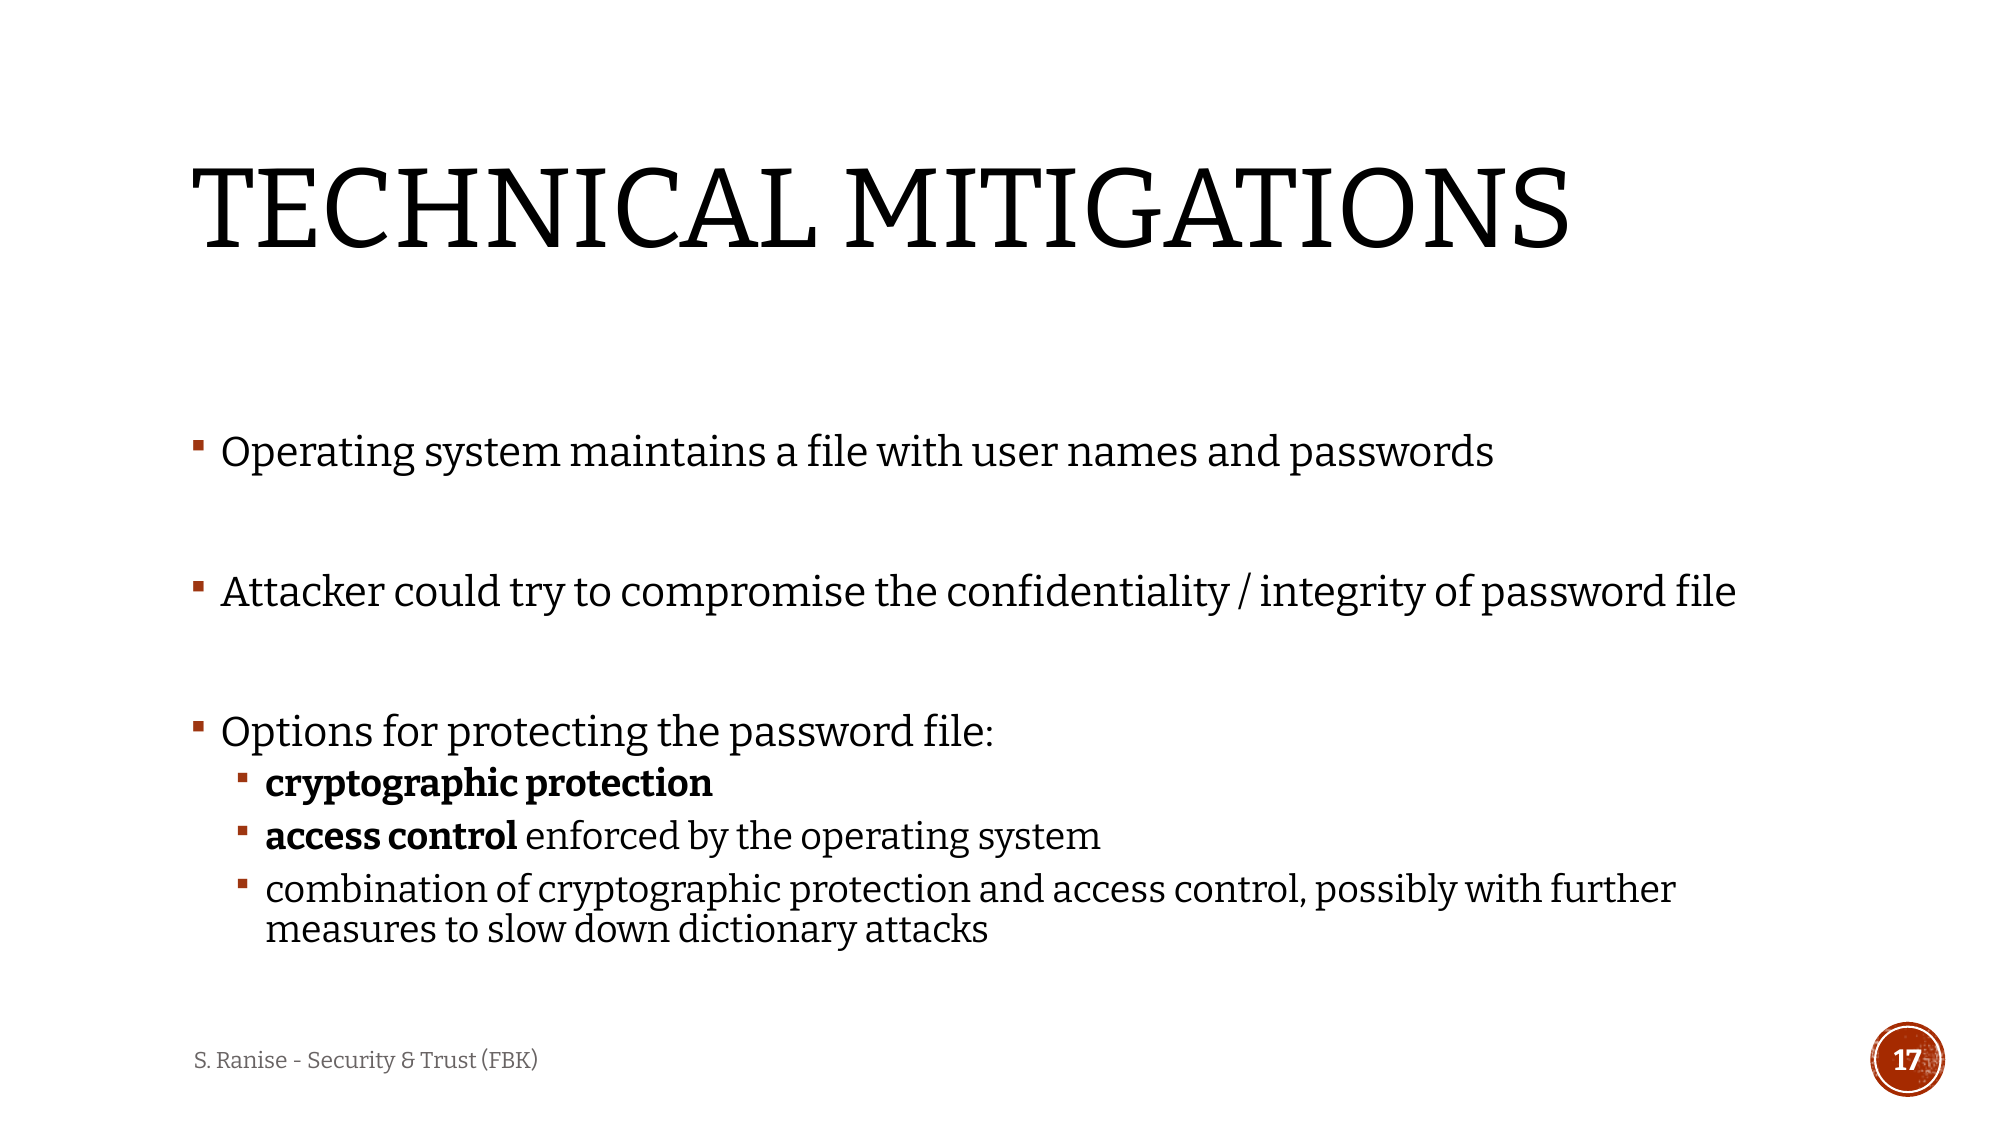

# technical mitigations

Operating system maintains a file with user names and passwords

Attacker could try to compromise the confidentiality / integrity of password file

Options for protecting the password file:
cryptographic protection
access control enforced by the operating system
combination of cryptographic protection and access control, possibly with further measures to slow down dictionary attacks
S. Ranise - Security & Trust (FBK)
17